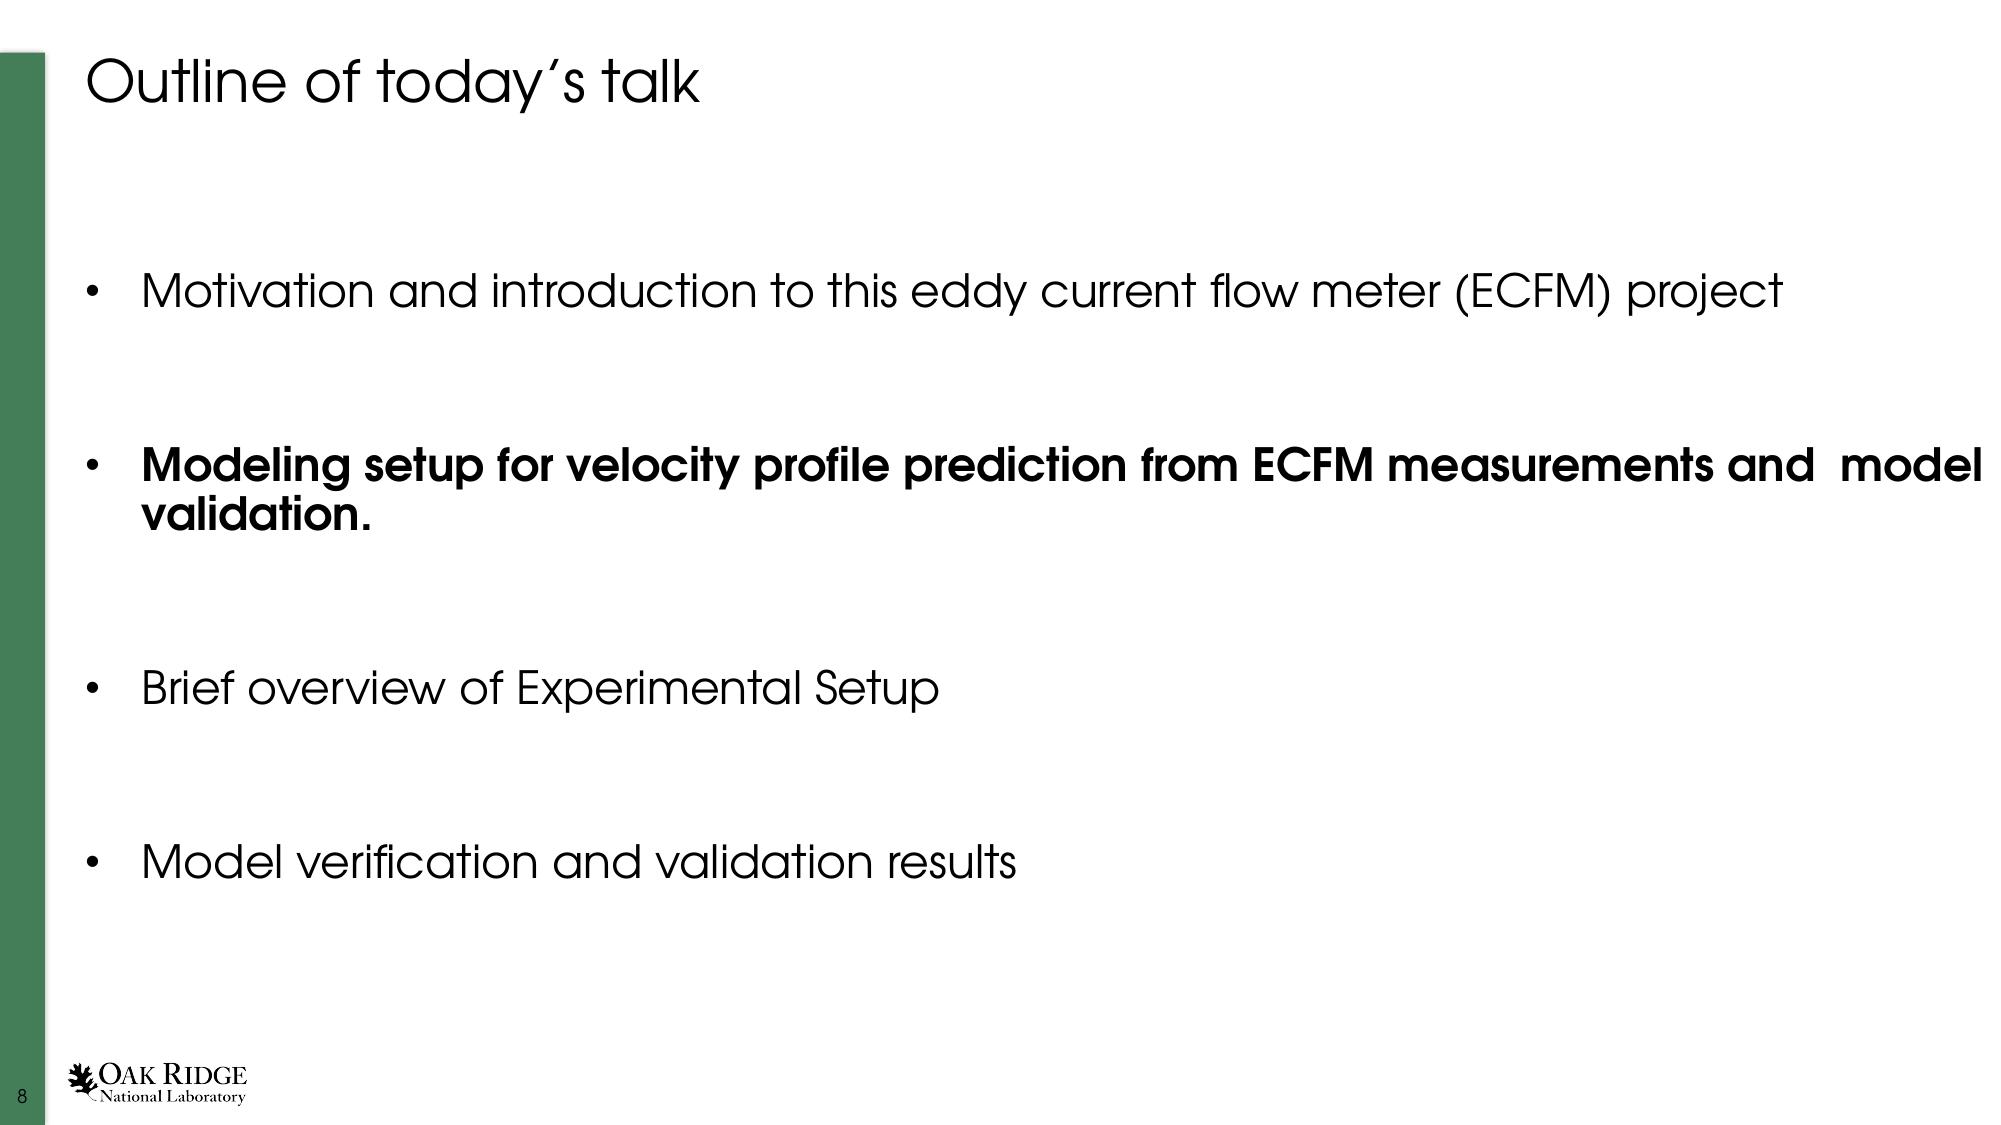

# Outline of today’s talk

Motivation and introduction to this eddy current flow meter (ECFM) project

Modeling setup for velocity profile prediction from ECFM measurements and  model validation.

Brief overview of Experimental Setup

Model verification and validation results